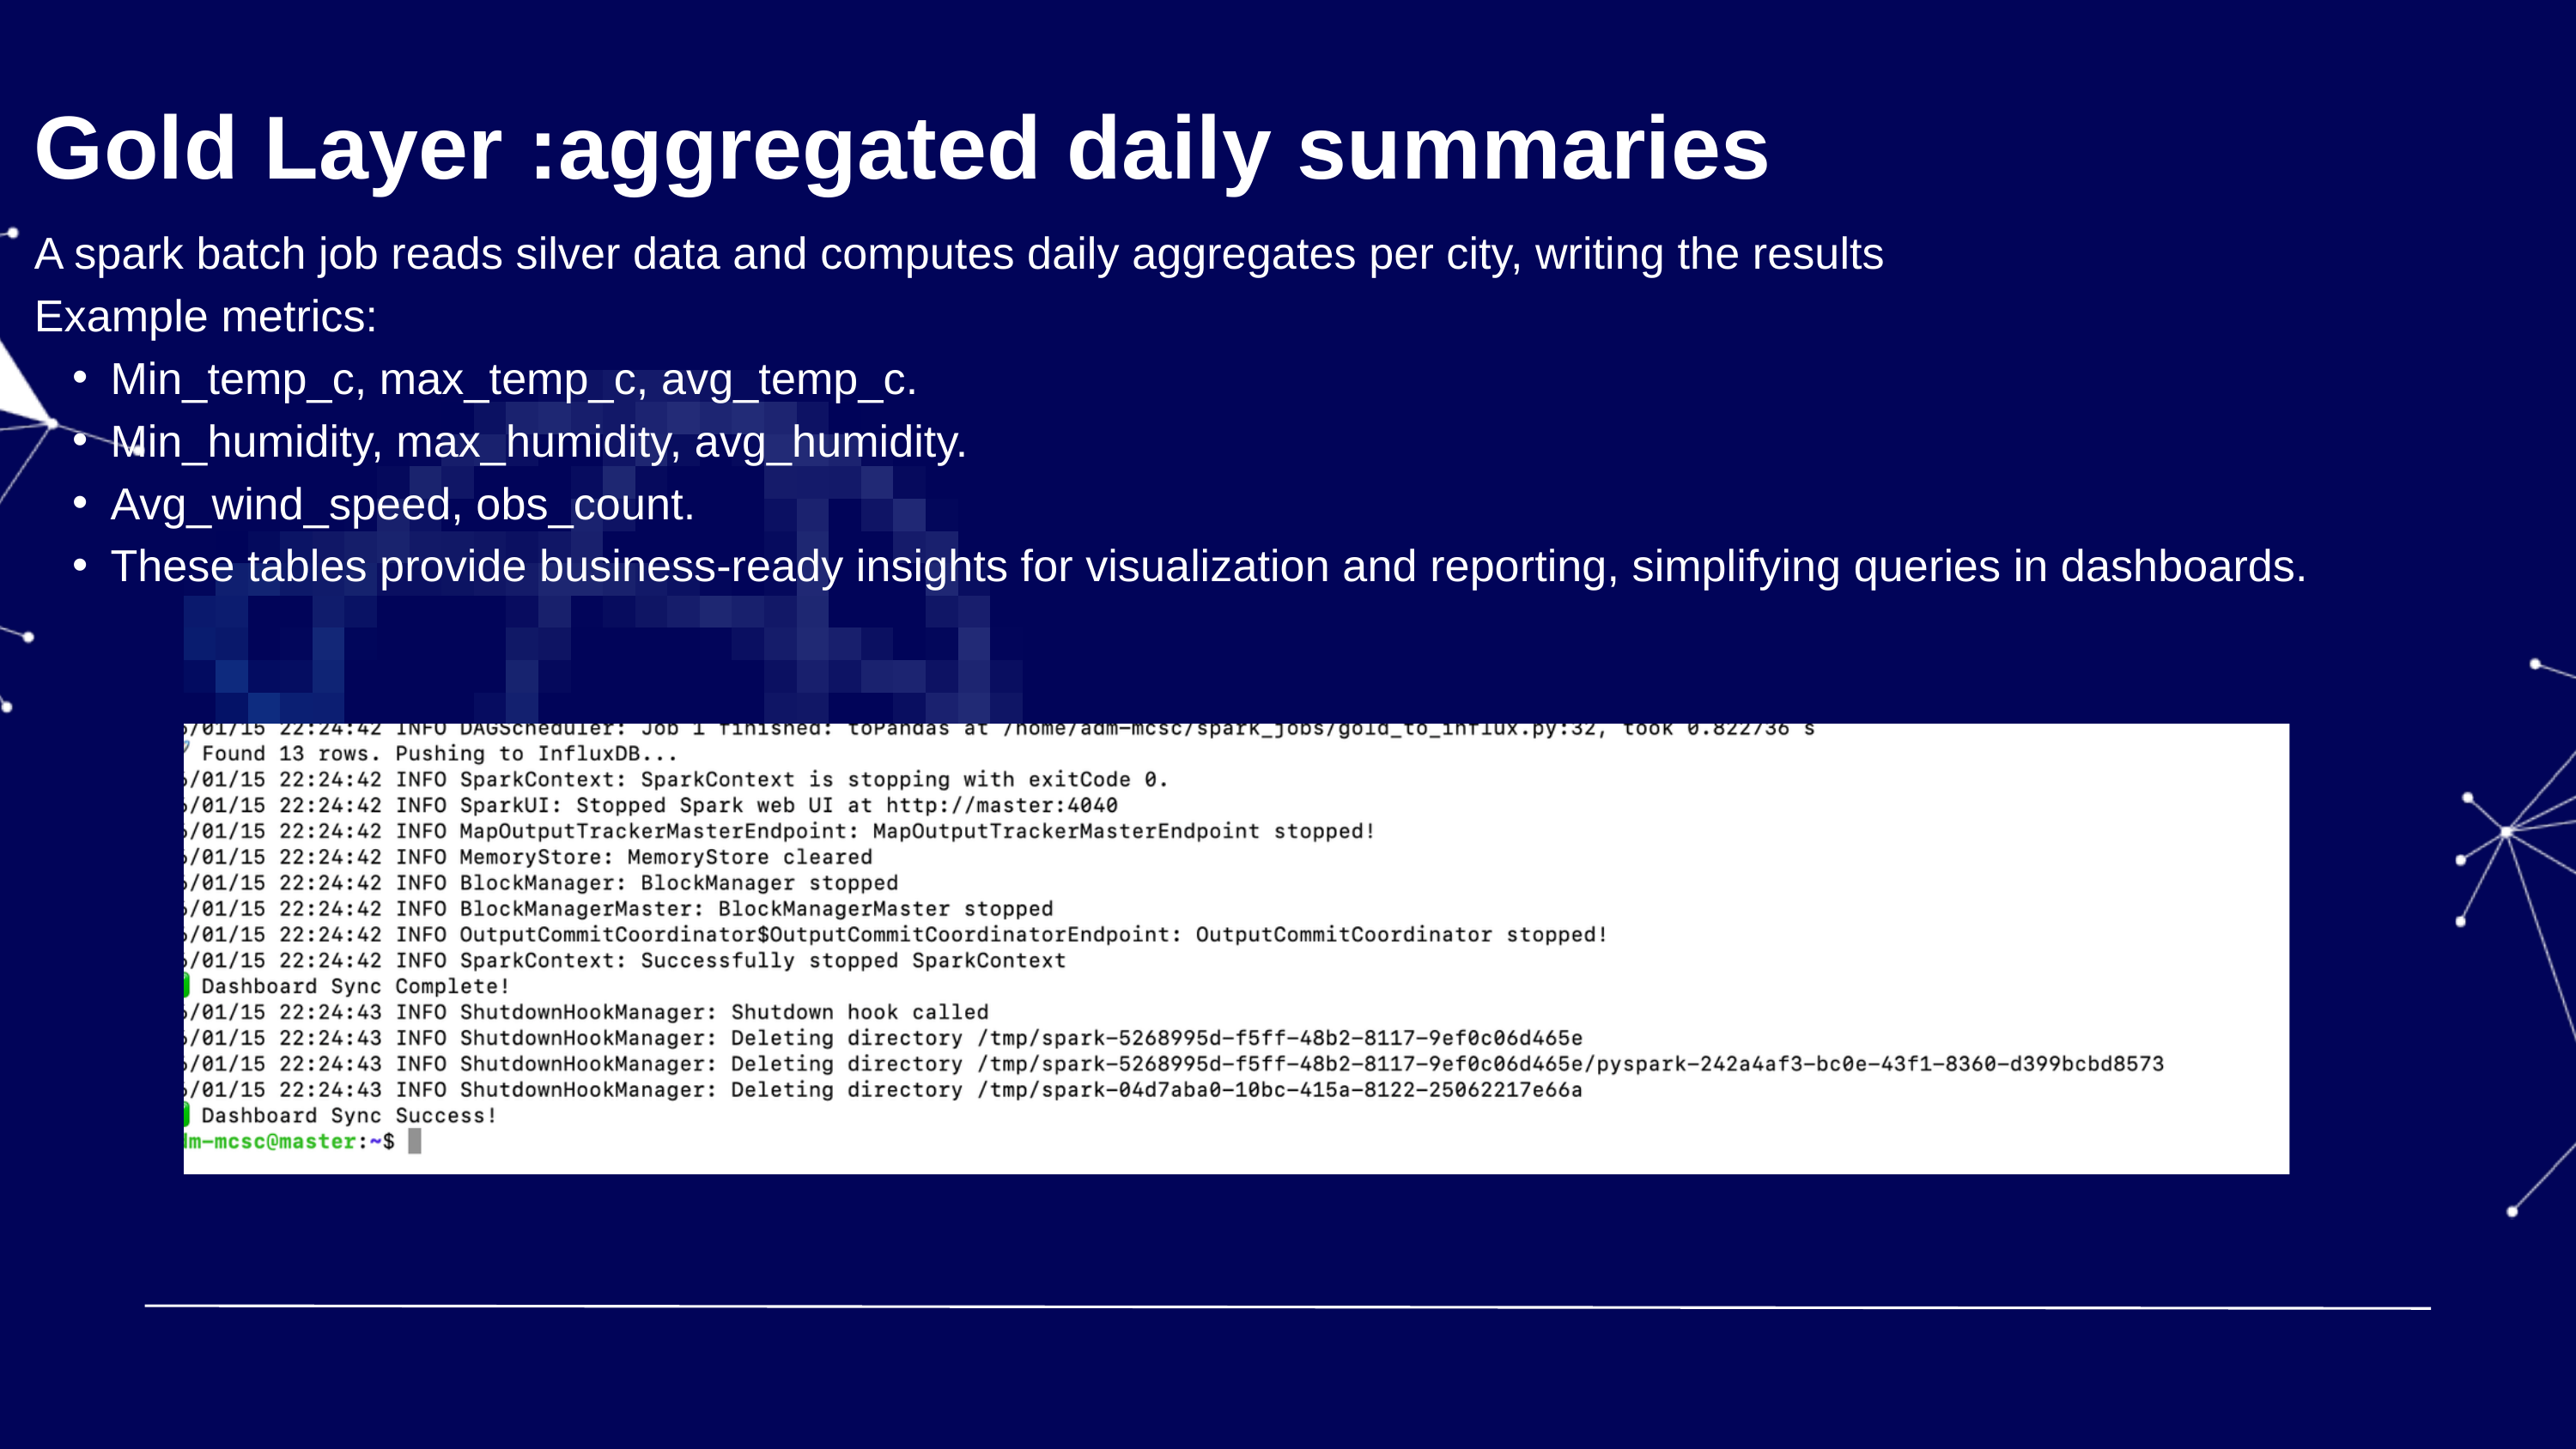

Gold Layer :aggregated daily summaries

A spark batch job reads silver data and computes daily aggregates per city, writing the results
​Example metrics:
Min_temp_c, max_temp_c, avg_temp_c.
Min_humidity, max_humidity, avg_humidity.
Avg_wind_speed, obs_count.
These tables provide business‑ready insights for visualization and reporting, simplifying queries in dashboards.